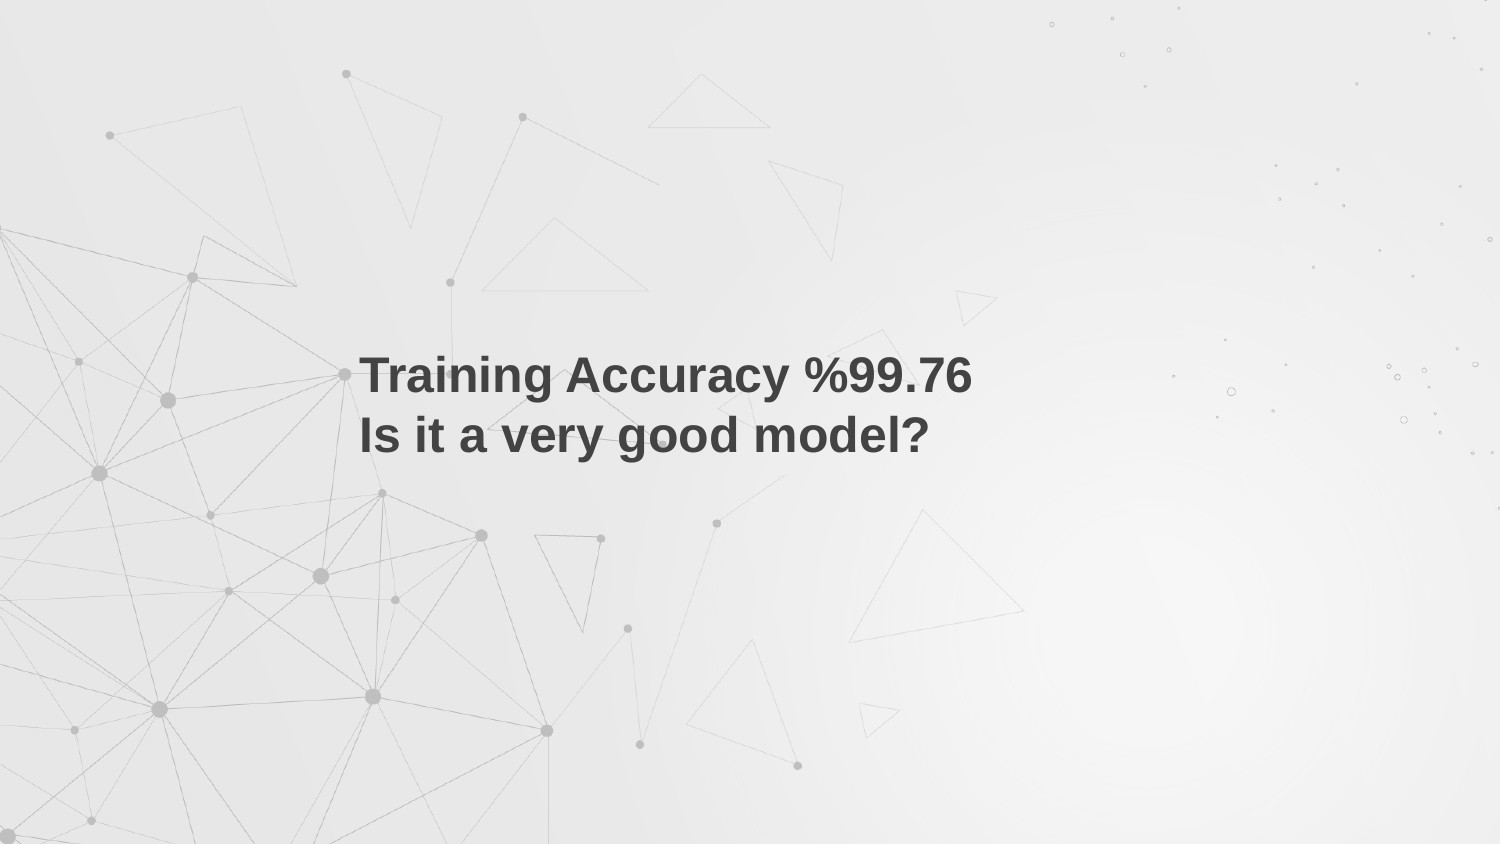

# Training Accuracy %99.76 Is it a very good model?